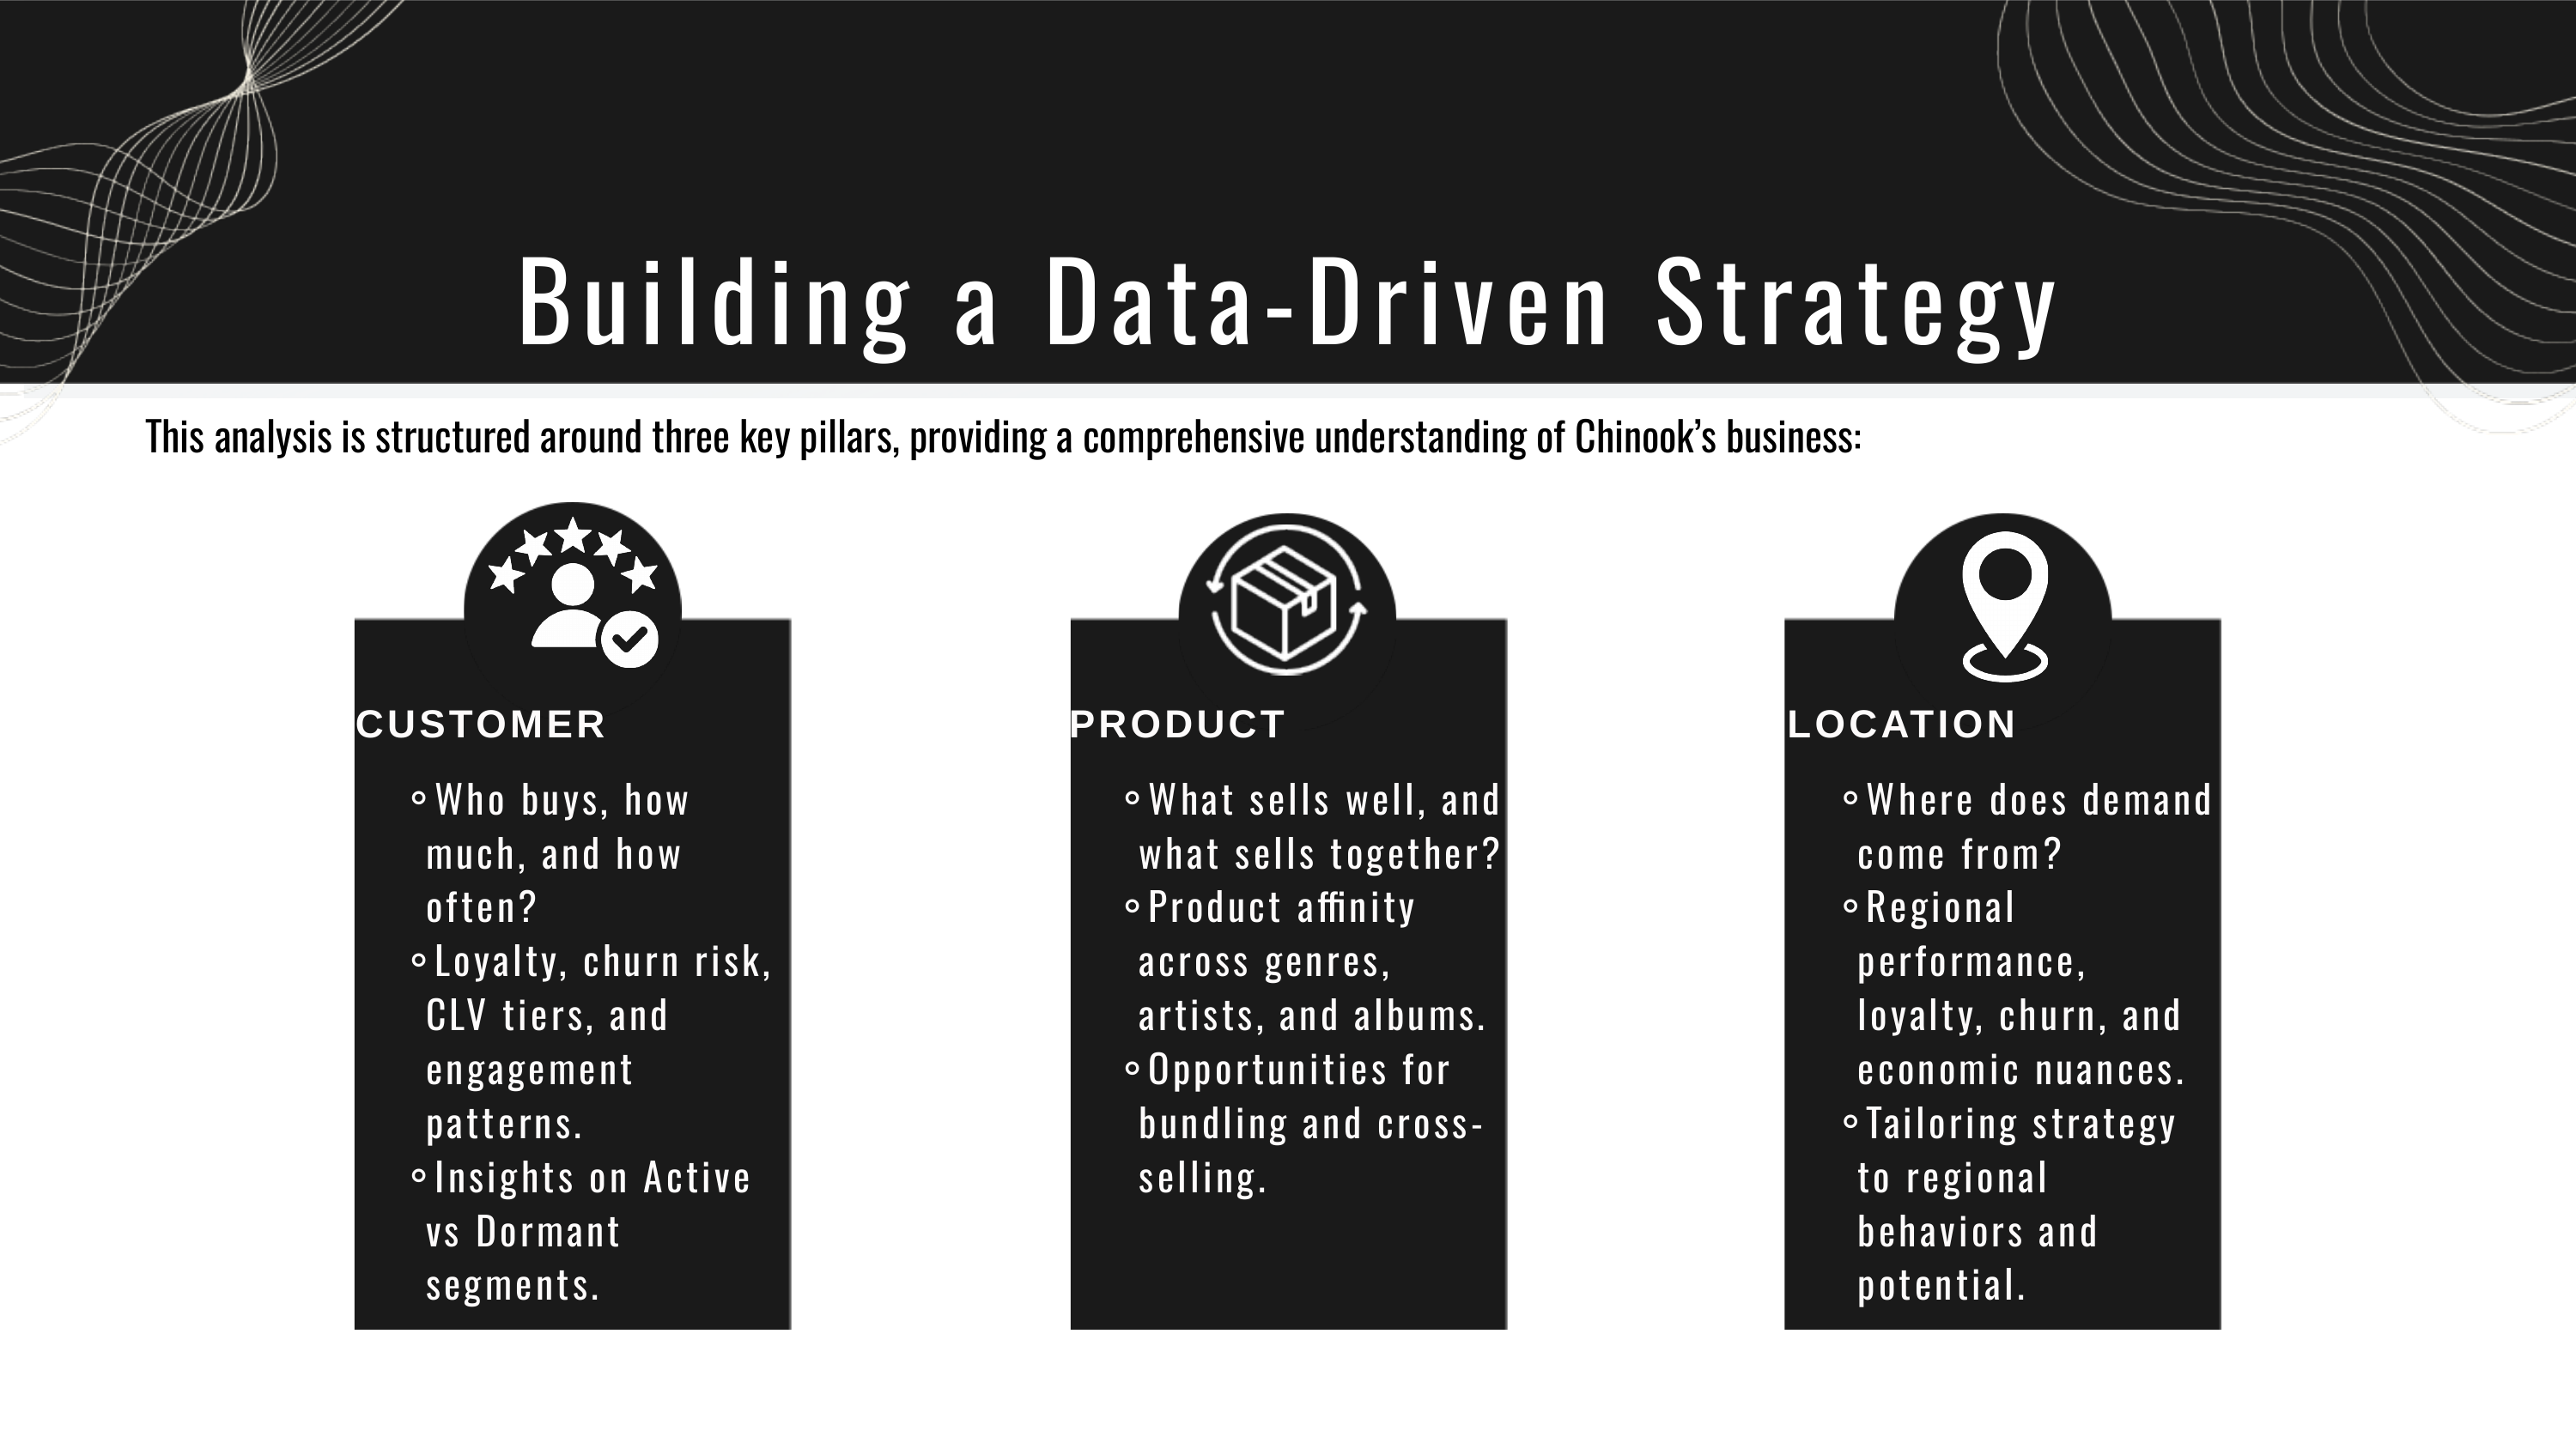

Building a Data-Driven Strategy
This analysis is structured around three key pillars, providing a comprehensive understanding of Chinook’s business:

CUSTOMER
PRODUCT
LOCATION
Who buys, how much, and how often?
Loyalty, churn risk, CLV tiers, and engagement patterns.
Insights on Active vs Dormant segments.
What sells well, and what sells together?
Product affinity across genres, artists, and albums.
Opportunities for bundling and cross-selling.
Where does demand come from?
Regional performance, loyalty, churn, and economic nuances.
Tailoring strategy to regional behaviors and potential.